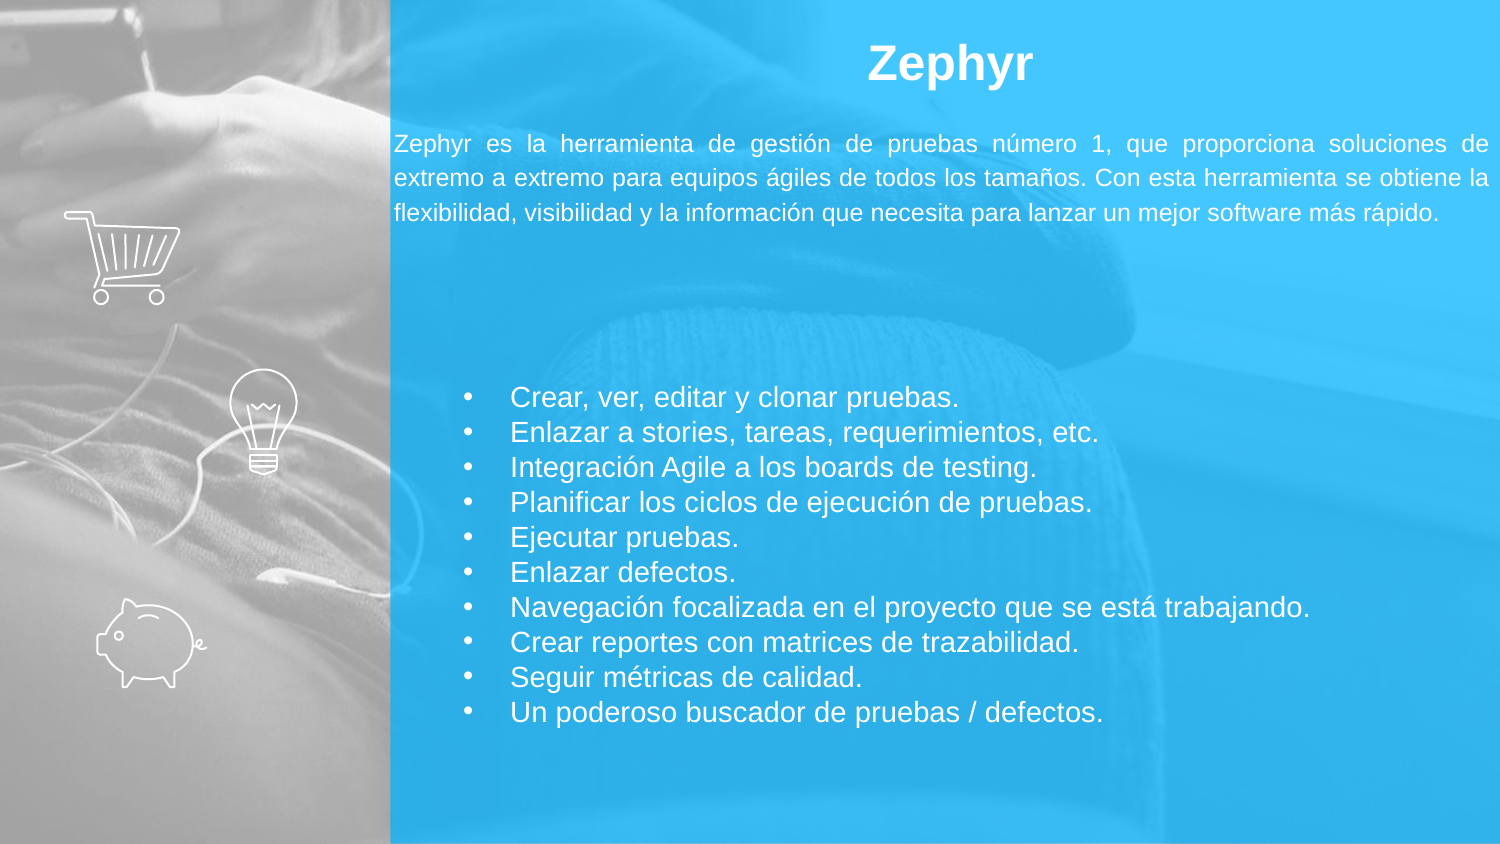

# Zephyr
Zephyr es la herramienta de gestión de pruebas número 1, que proporciona soluciones de extremo a extremo para equipos ágiles de todos los tamaños. Con esta herramienta se obtiene la flexibilidad, visibilidad y la información que necesita para lanzar un mejor software más rápido.

Crear, ver, editar y clonar pruebas.
Enlazar a stories, tareas, requerimientos, etc.
Integración Agile a los boards de testing.
Planificar los ciclos de ejecución de pruebas.
Ejecutar pruebas.
Enlazar defectos.
Navegación focalizada en el proyecto que se está trabajando.
Crear reportes con matrices de trazabilidad.
Seguir métricas de calidad.
Un poderoso buscador de pruebas / defectos.